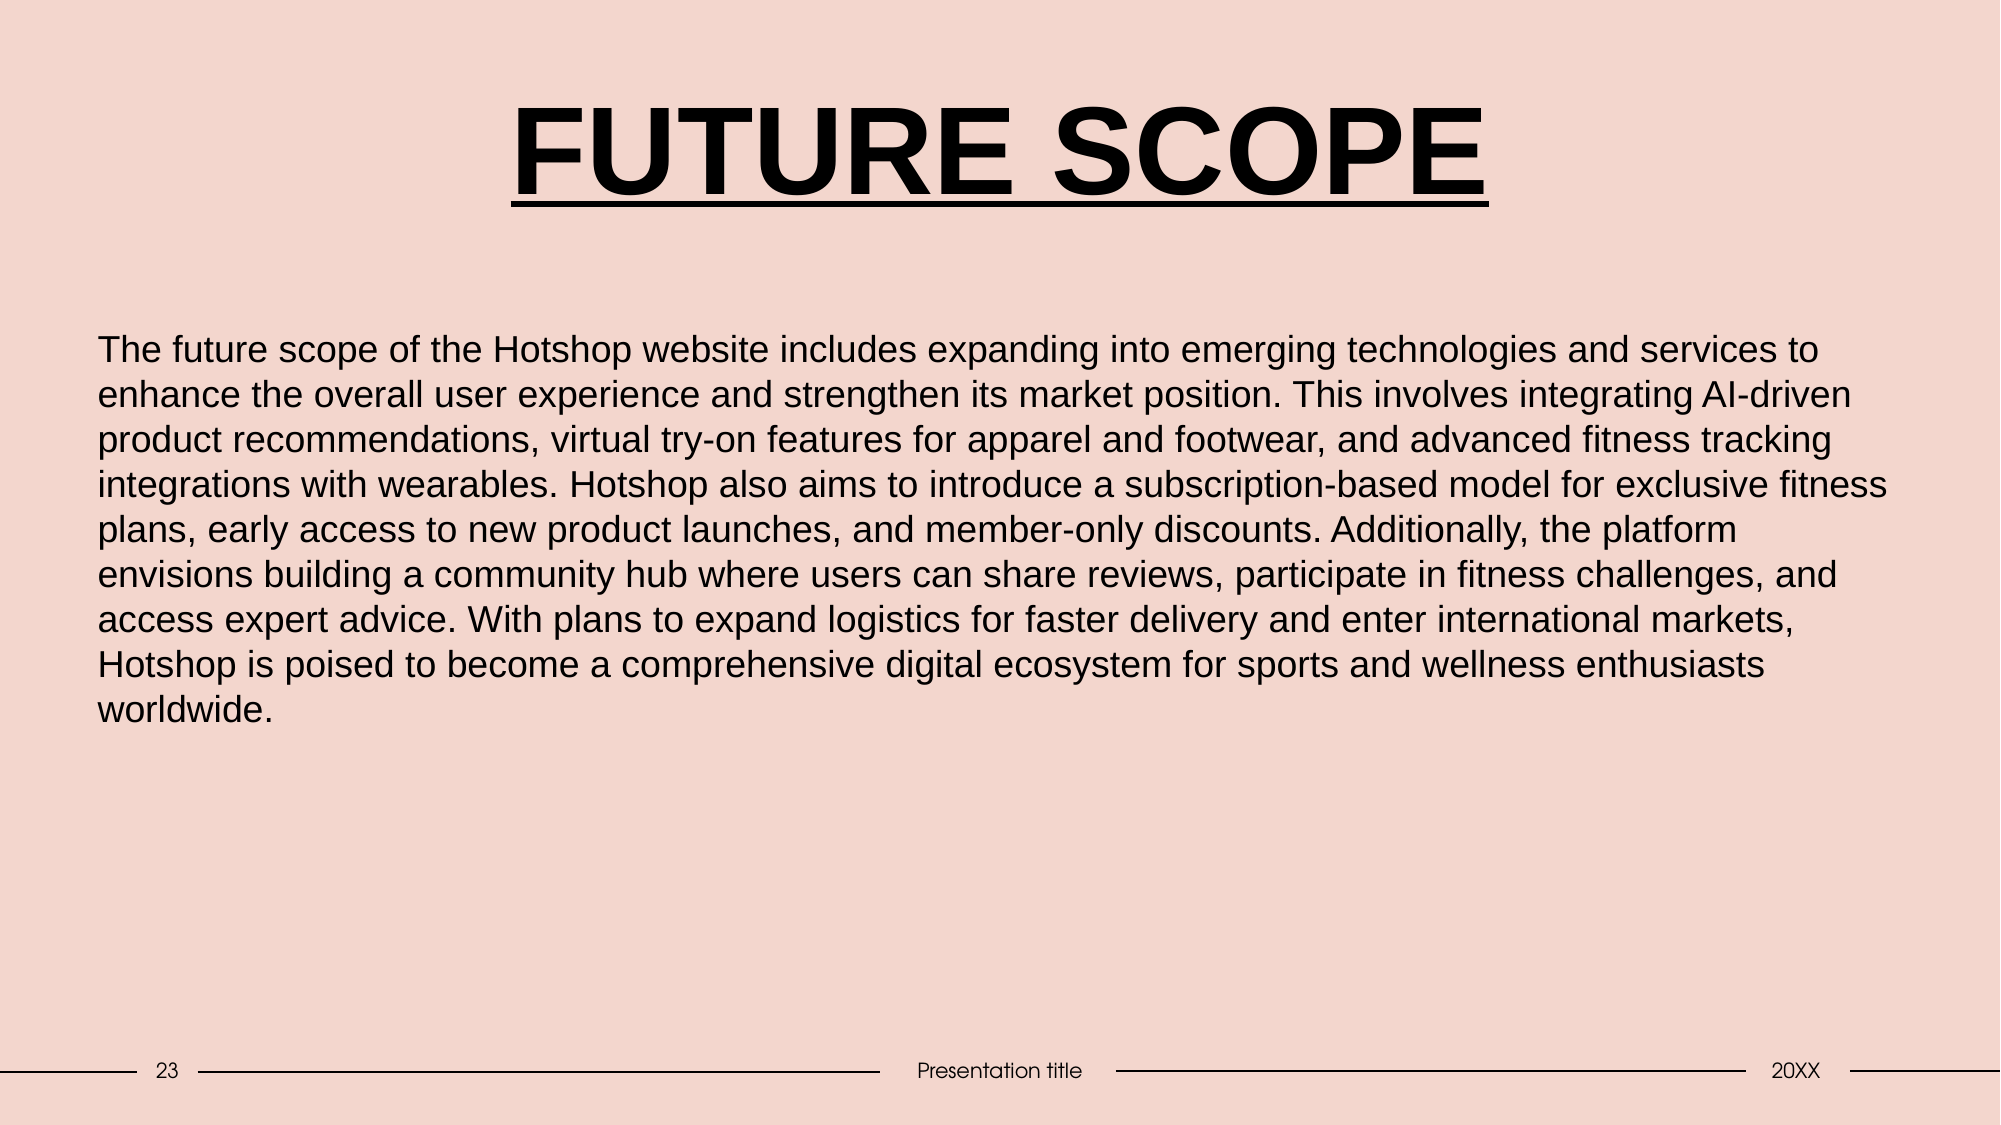

FUTURE SCOPE
The future scope of the Hotshop website includes expanding into emerging technologies and services to enhance the overall user experience and strengthen its market position. This involves integrating AI-driven product recommendations, virtual try-on features for apparel and footwear, and advanced fitness tracking integrations with wearables. Hotshop also aims to introduce a subscription-based model for exclusive fitness plans, early access to new product launches, and member-only discounts. Additionally, the platform envisions building a community hub where users can share reviews, participate in fitness challenges, and access expert advice. With plans to expand logistics for faster delivery and enter international markets, Hotshop is poised to become a comprehensive digital ecosystem for sports and wellness enthusiasts worldwide.
23
Presentation title
20XX